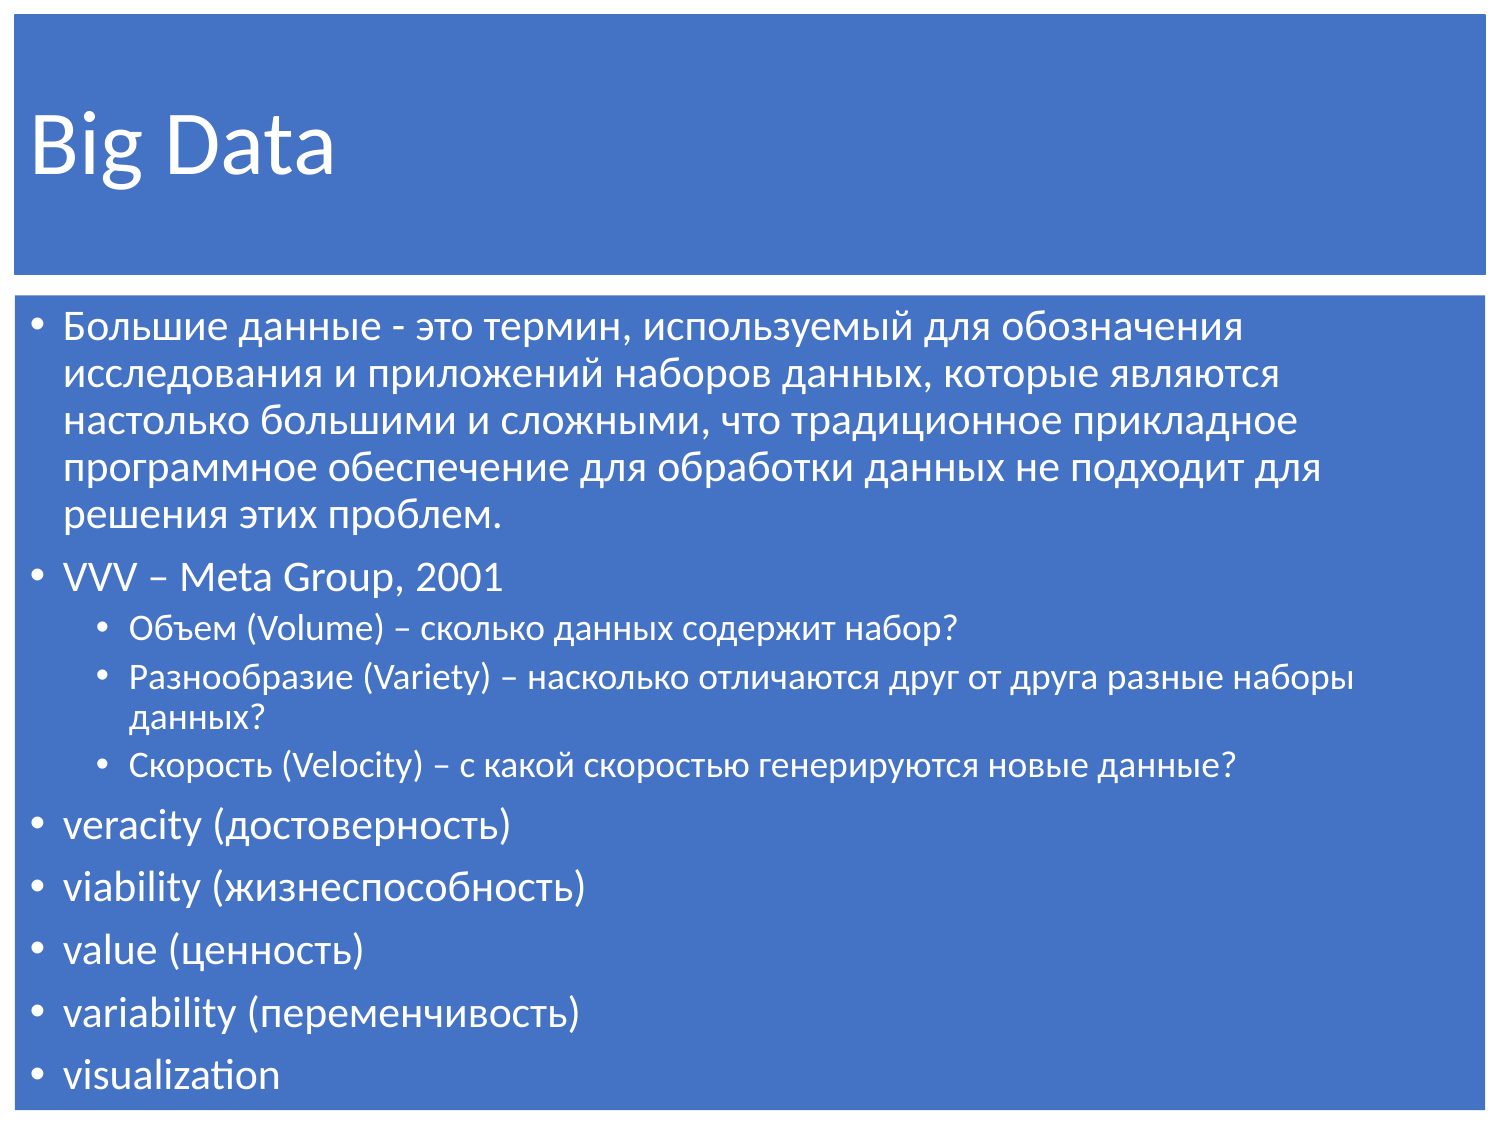

# Big Data
Большие данные - это термин, используемый для обозначения исследования и приложений наборов данных, которые являются настолько большими и сложными, что традиционное прикладное программное обеспечение для обработки данных не подходит для решения этих проблем.
VVV – Meta Group, 2001
Объем (Volume) – сколько данных содержит набор?
Разнообразие (Variety) – насколько отличаются друг от друга разные наборы данных?
Скорость (Velocity) – с какой скоростью генерируются новые данные?
veracity (достоверность)
viability (жизнеспособность)
value (ценность)
variability (переменчивость)
visualization